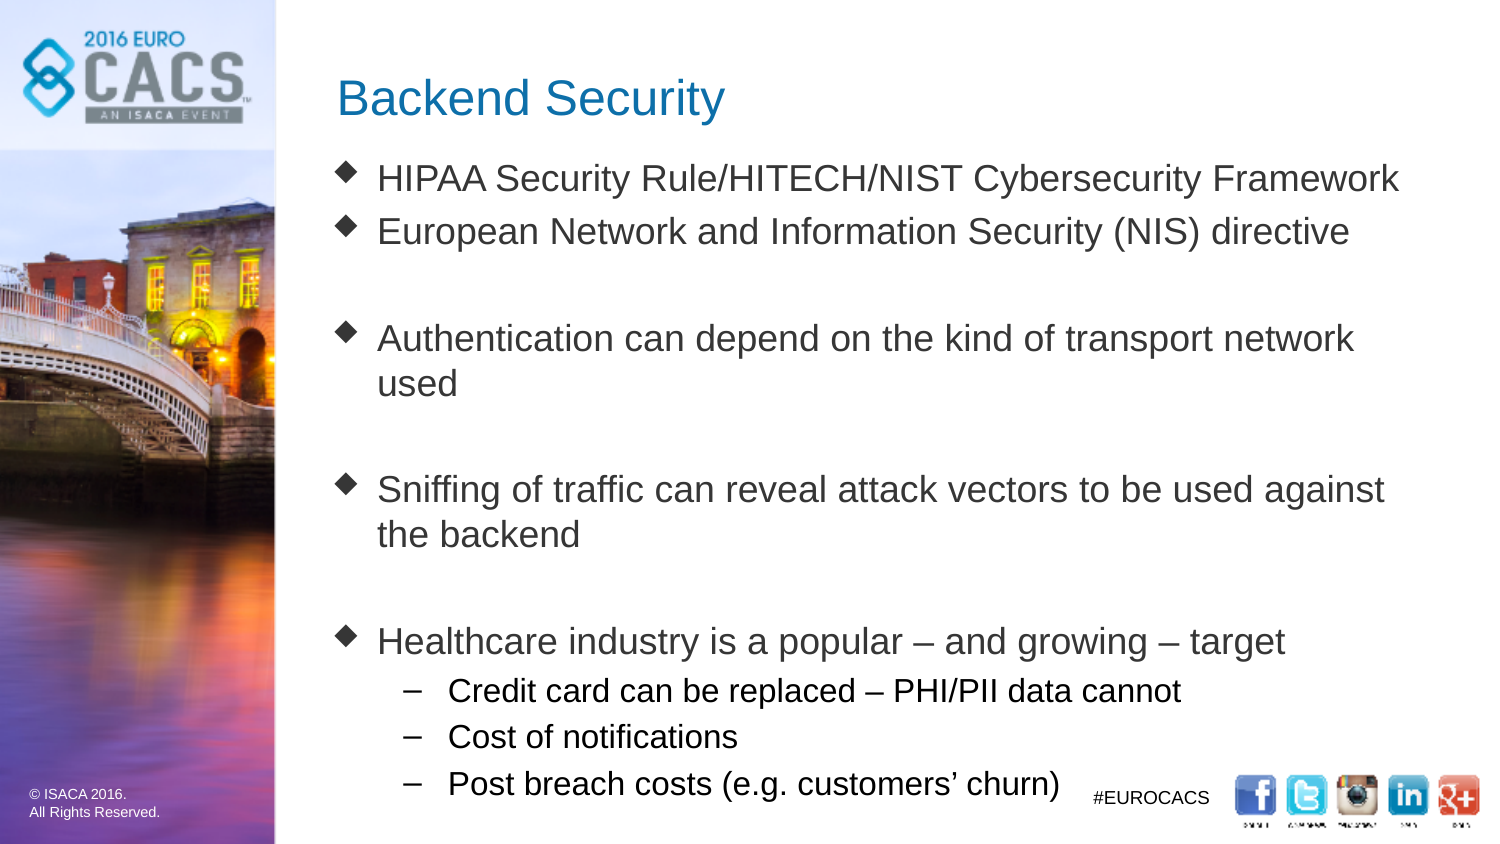

# Backend Security
HIPAA Security Rule/HITECH/NIST Cybersecurity Framework
European Network and Information Security (NIS) directive

Authentication can depend on the kind of transport network used

Sniffing of traffic can reveal attack vectors to be used against the backend

Healthcare industry is a popular – and growing – target
Credit card can be replaced – PHI/PII data cannot
Cost of notifications
Post breach costs (e.g. customers’ churn)